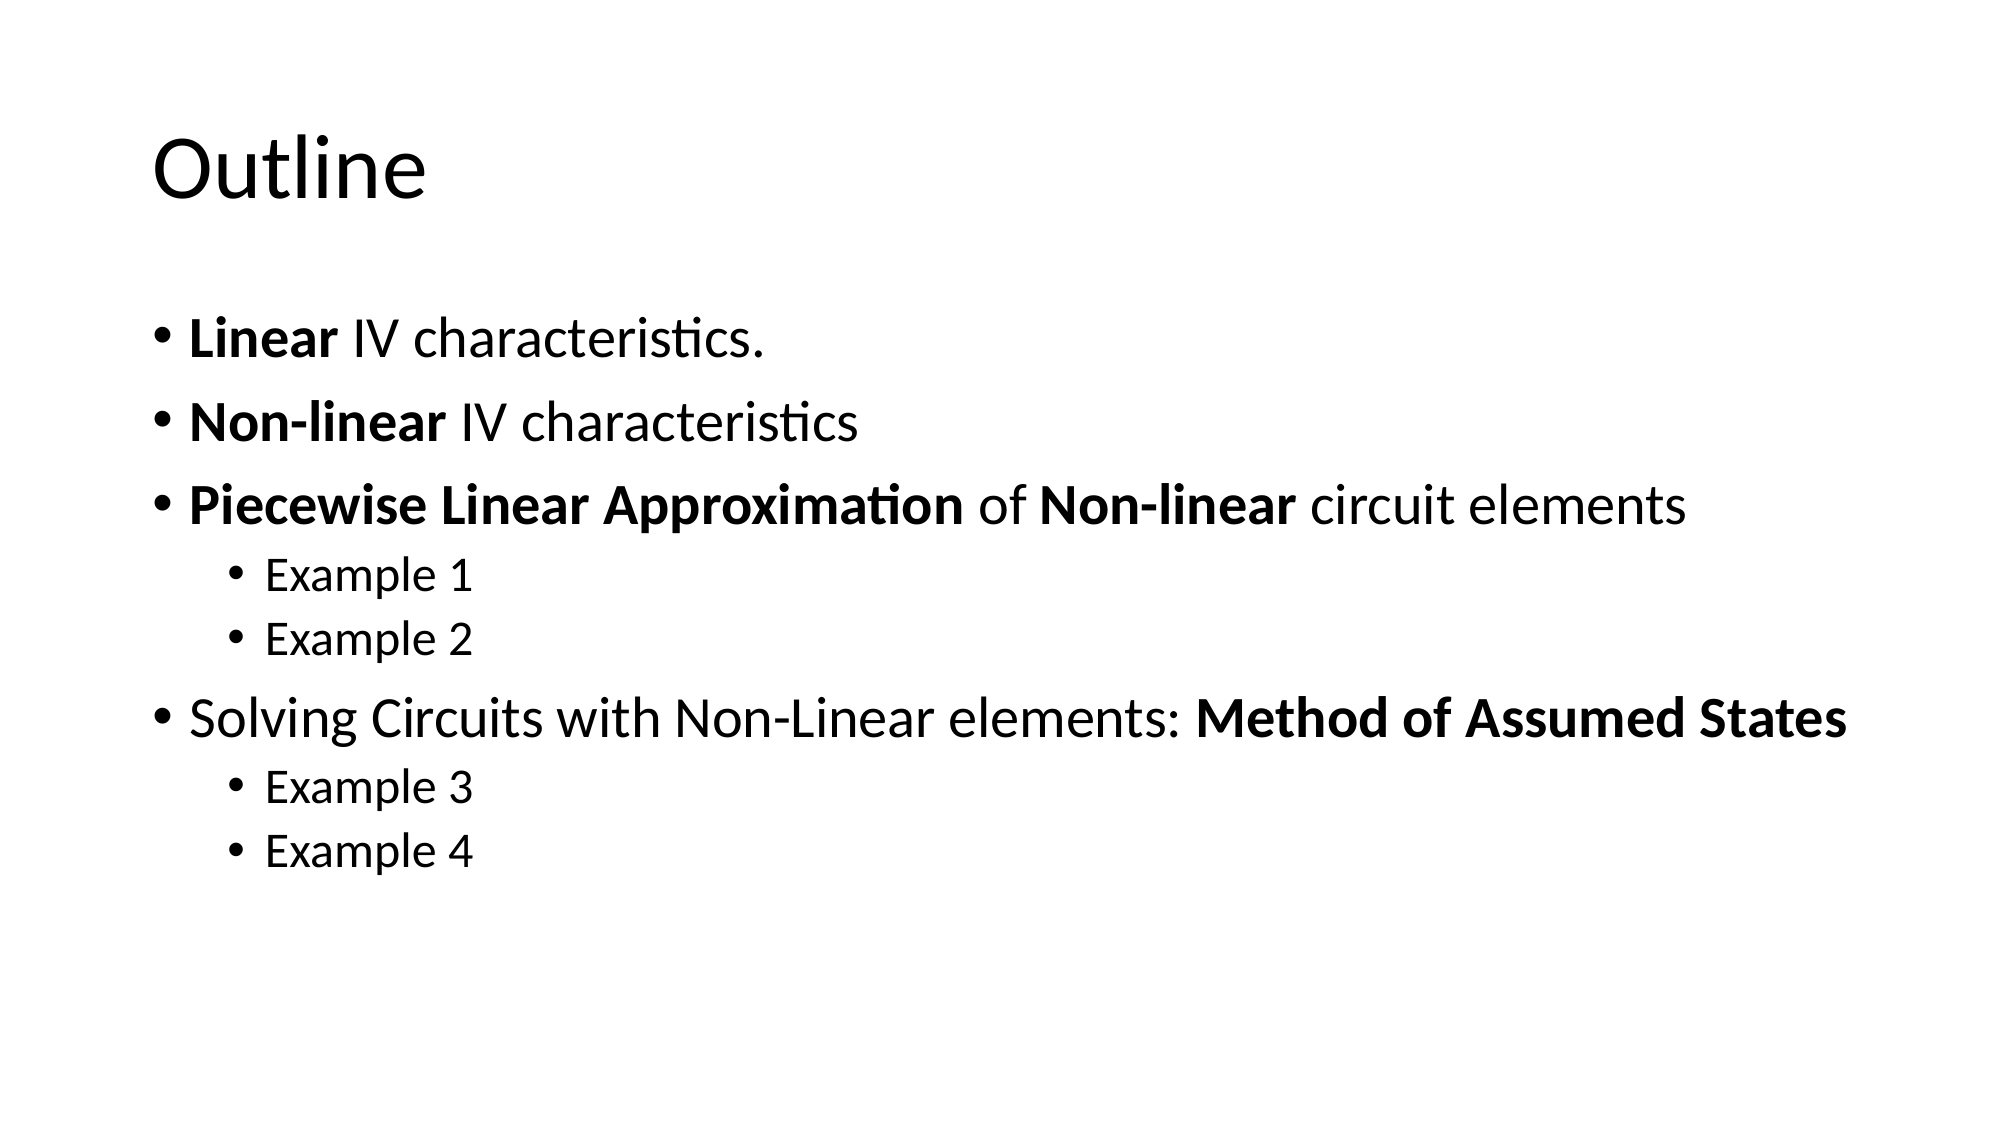

# Outline
Linear IV characteristics.
Non-linear IV characteristics
Piecewise Linear Approximation of Non-linear circuit elements
Example 1
Example 2
Solving Circuits with Non-Linear elements: Method of Assumed States
Example 3
Example 4